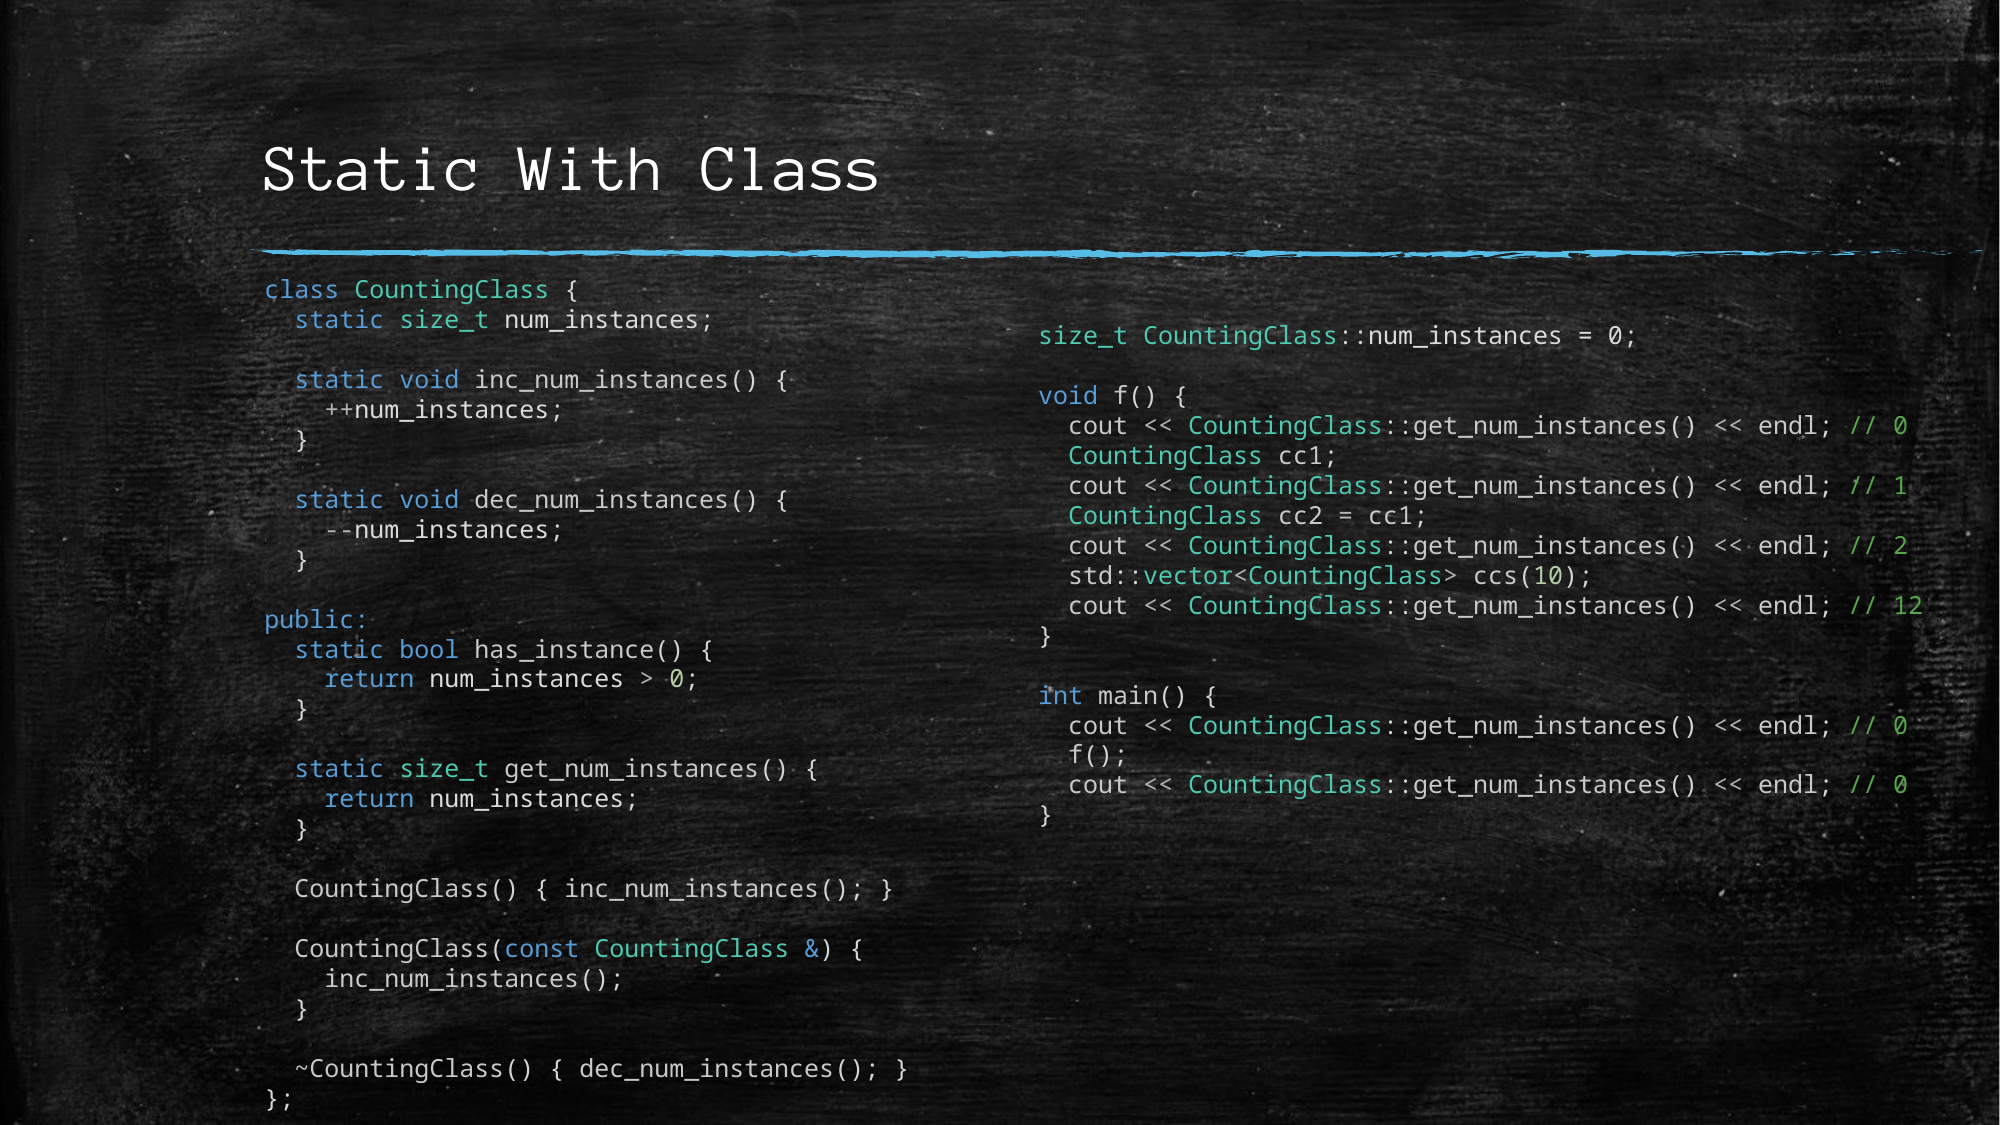

# Static With Class
class CountingClass {
  static size_t num_instances;

  static void inc_num_instances() {
    ++num_instances;
  }

  static void dec_num_instances() {
    --num_instances;
  }
public:
  static bool has_instance() {
    return num_instances > 0;
  }

  static size_t get_num_instances() {
    return num_instances;
  }

  CountingClass() { inc_num_instances(); }

  CountingClass(const CountingClass &) {
    inc_num_instances();
  }

  ~CountingClass() { dec_num_instances(); }
};
size_t CountingClass::num_instances = 0;

void f() {
  cout << CountingClass::get_num_instances() << endl; // 0
  CountingClass cc1;
  cout << CountingClass::get_num_instances() << endl; // 1
  CountingClass cc2 = cc1;
  cout << CountingClass::get_num_instances() << endl; // 2
  std::vector<CountingClass> ccs(10);
  cout << CountingClass::get_num_instances() << endl; // 12
}
int main() {
  cout << CountingClass::get_num_instances() << endl; // 0
  f();
  cout << CountingClass::get_num_instances() << endl; // 0
}